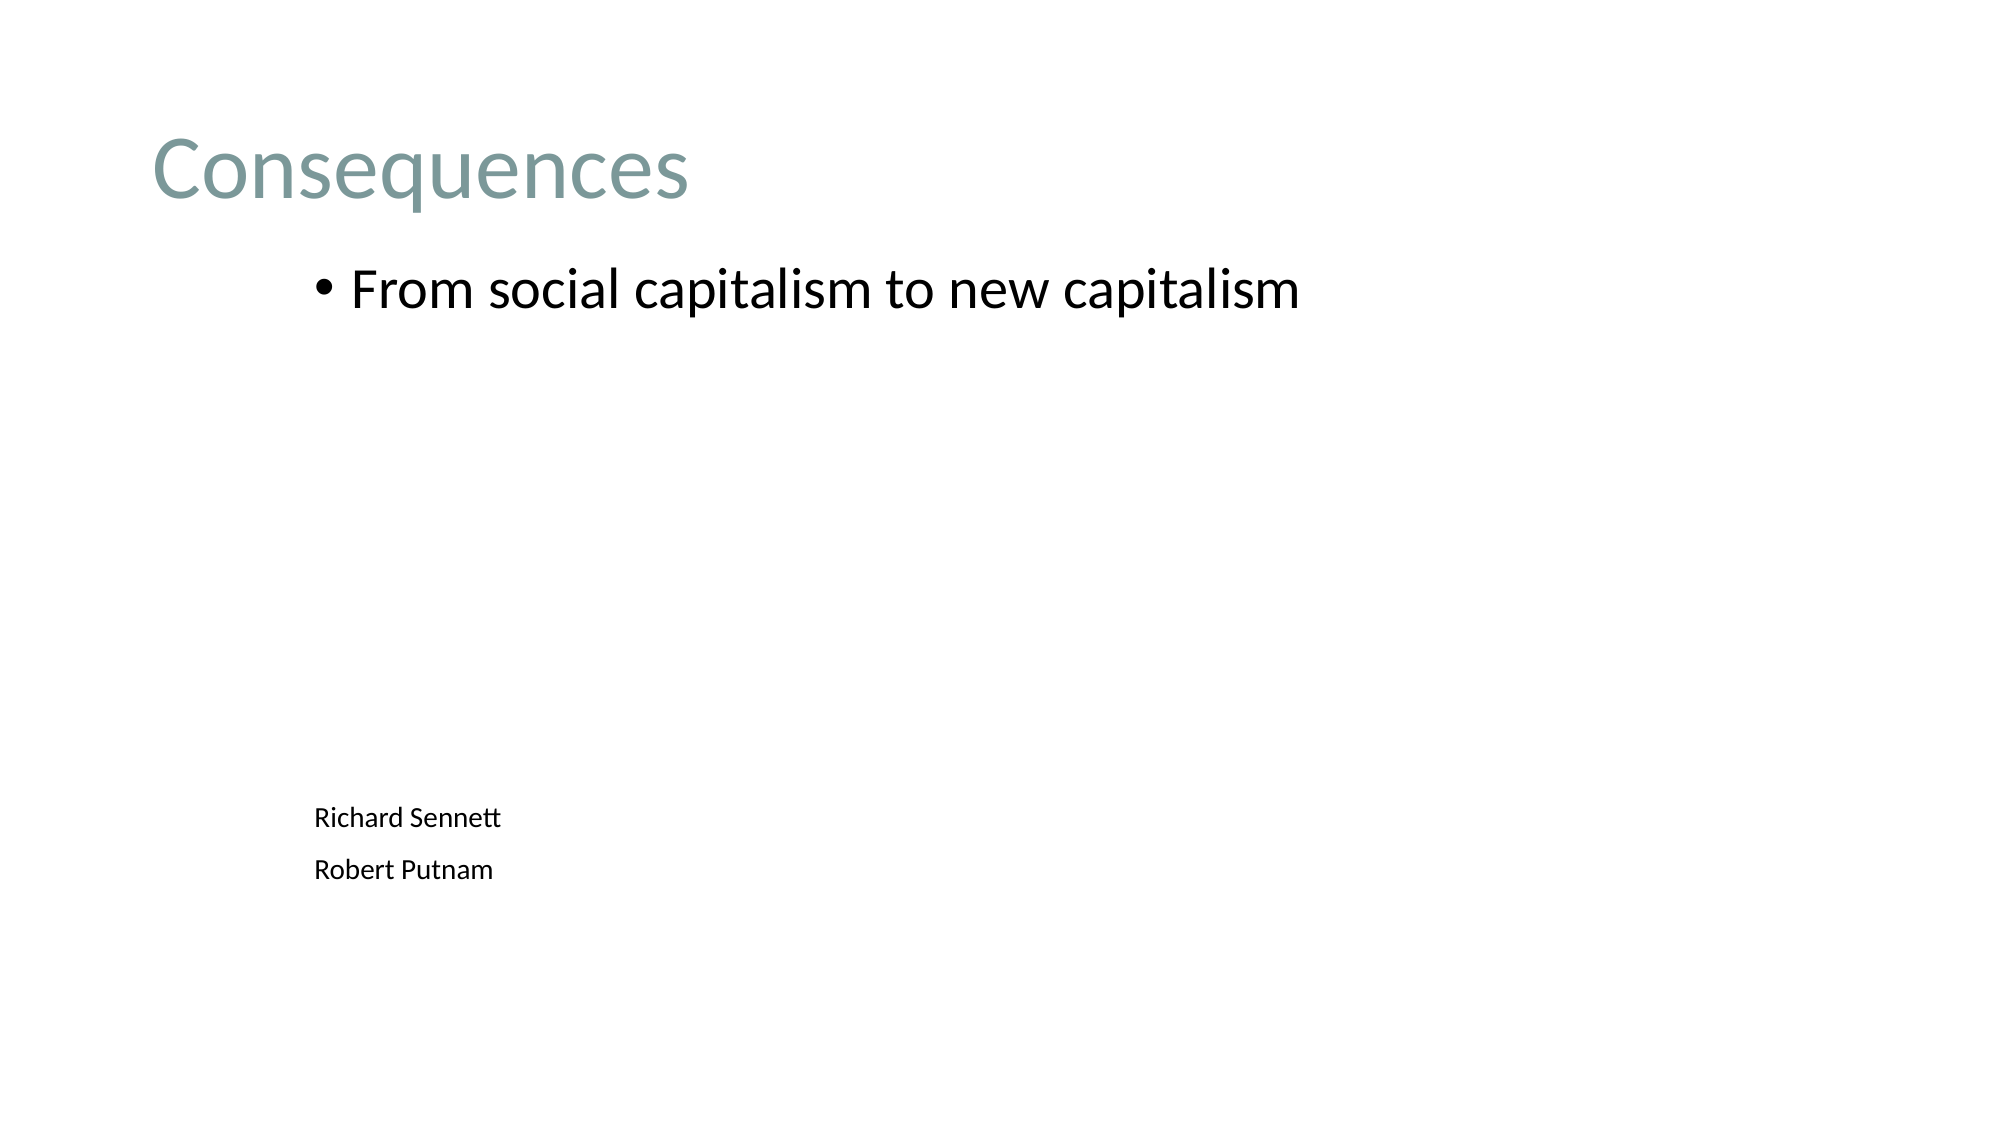

# Consequences
From social capitalism to new capitalism

Richard Sennett
Robert Putnam